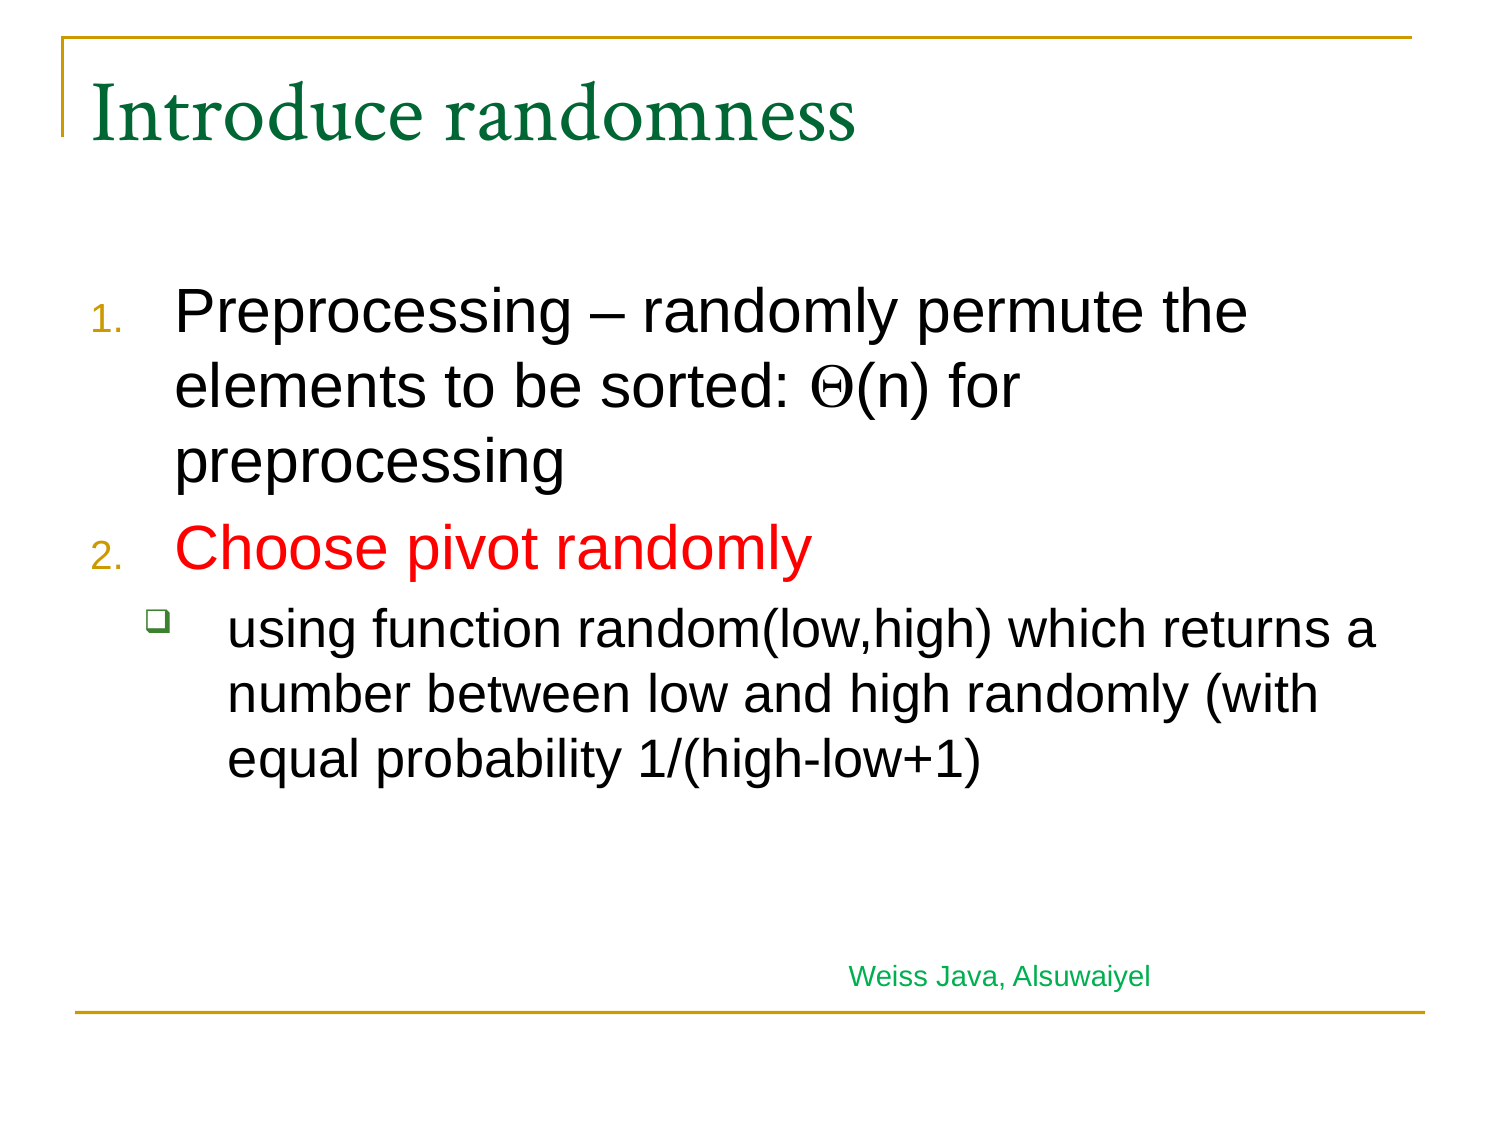

# Introduce randomness
Preprocessing – randomly permute the elements to be sorted: Θ(n) for preprocessing
Choose pivot randomly
using function random(low,high) which returns a number between low and high randomly (with equal probability 1/(high-low+1)
Weiss Java, Alsuwaiyel